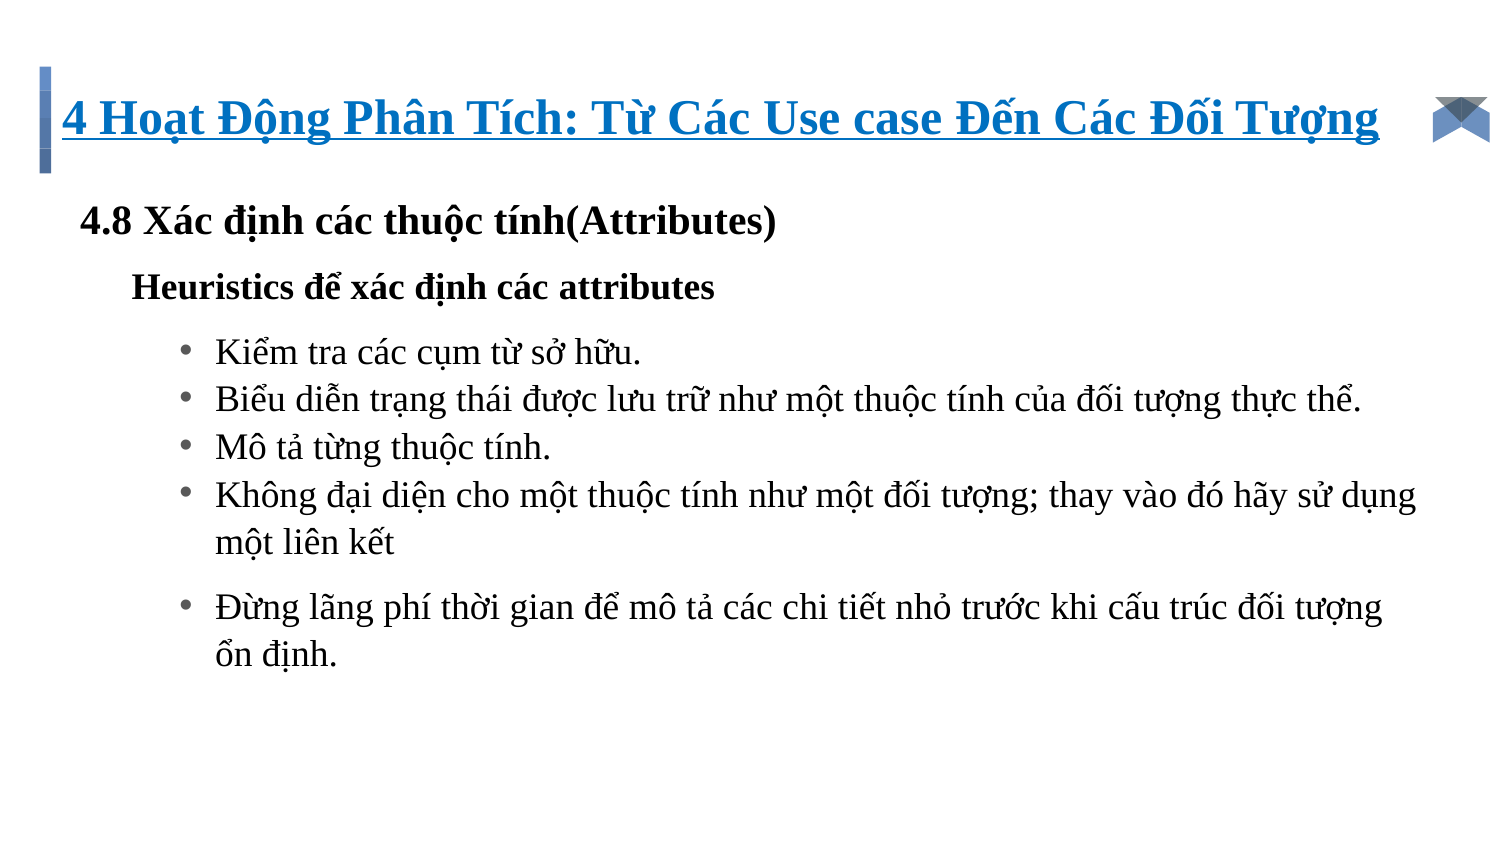

# 4 Hoạt Động Phân Tích: Từ Các Use case Đến Các Đối Tượng

4.8 Xác định các thuộc tính(Attributes)
Heuristics để xác định các attributes
Kiểm tra các cụm từ sở hữu.
Biểu diễn trạng thái được lưu trữ như một thuộc tính của đối tượng thực thể.
Mô tả từng thuộc tính.
Không đại diện cho một thuộc tính như một đối tượng; thay vào đó hãy sử dụng một liên kết
Đừng lãng phí thời gian để mô tả các chi tiết nhỏ trước khi cấu trúc đối tượng ổn định.